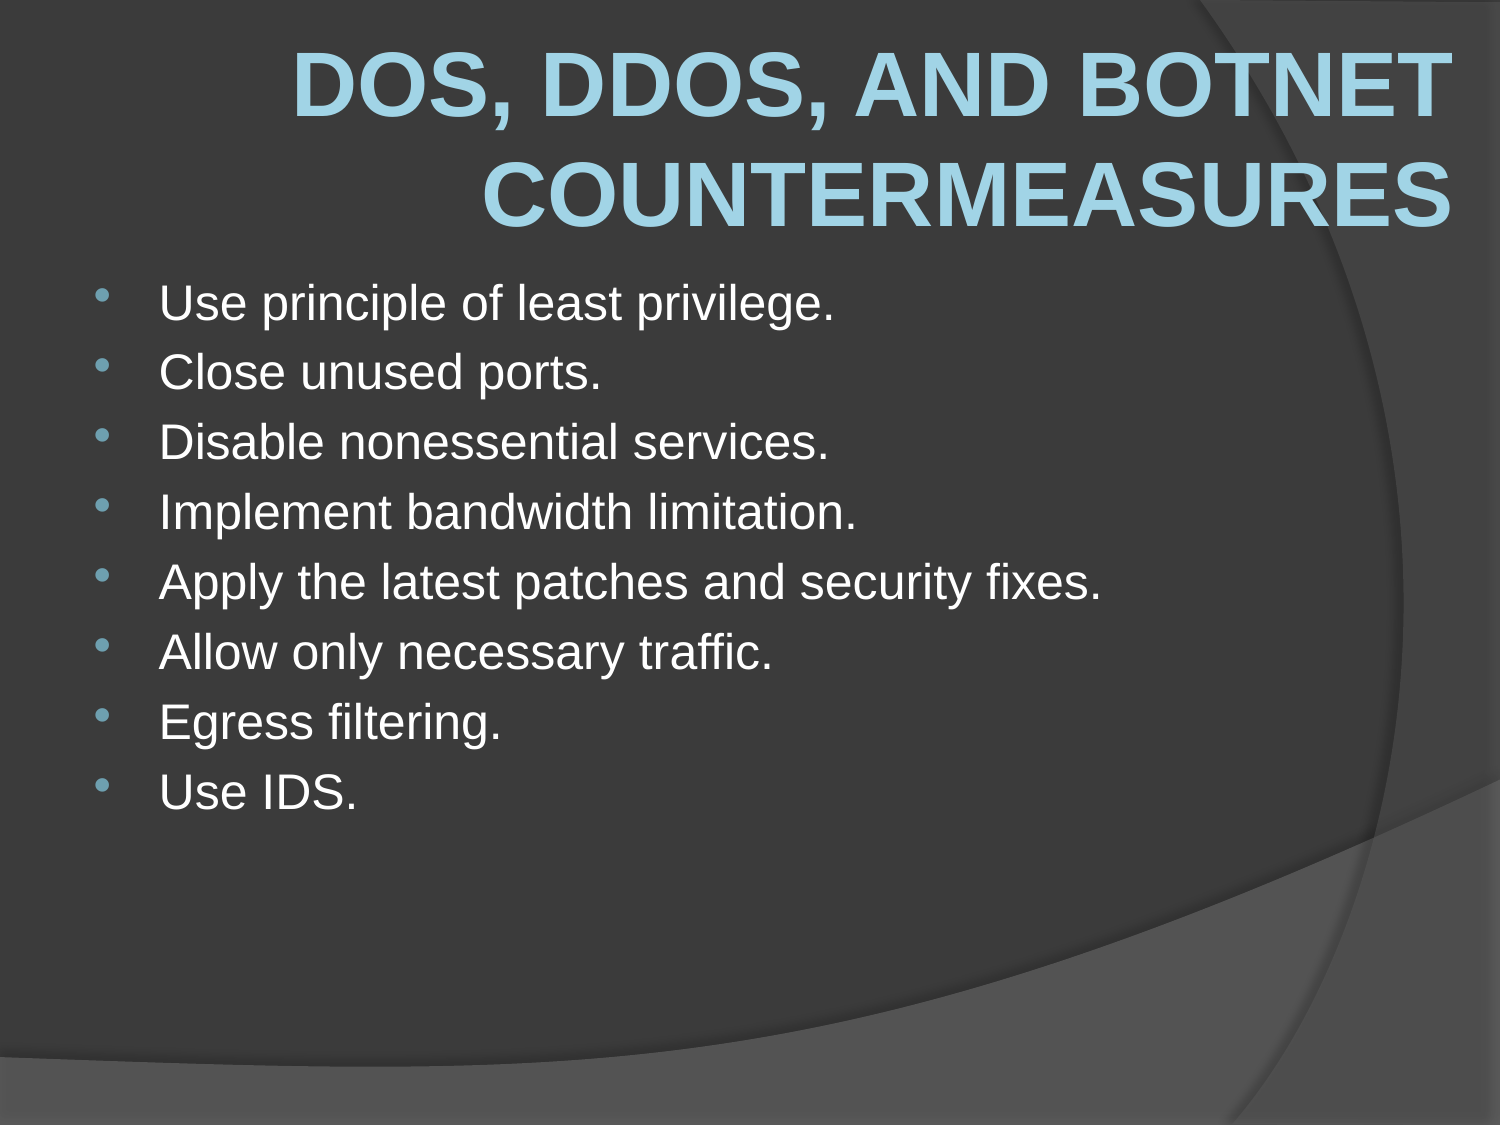

# DoS, DDoS, and Botnet Countermeasures
Use principle of least privilege.
Close unused ports.
Disable nonessential services.
Implement bandwidth limitation.
Apply the latest patches and security fixes.
Allow only necessary traffic.
Egress filtering.
Use IDS.